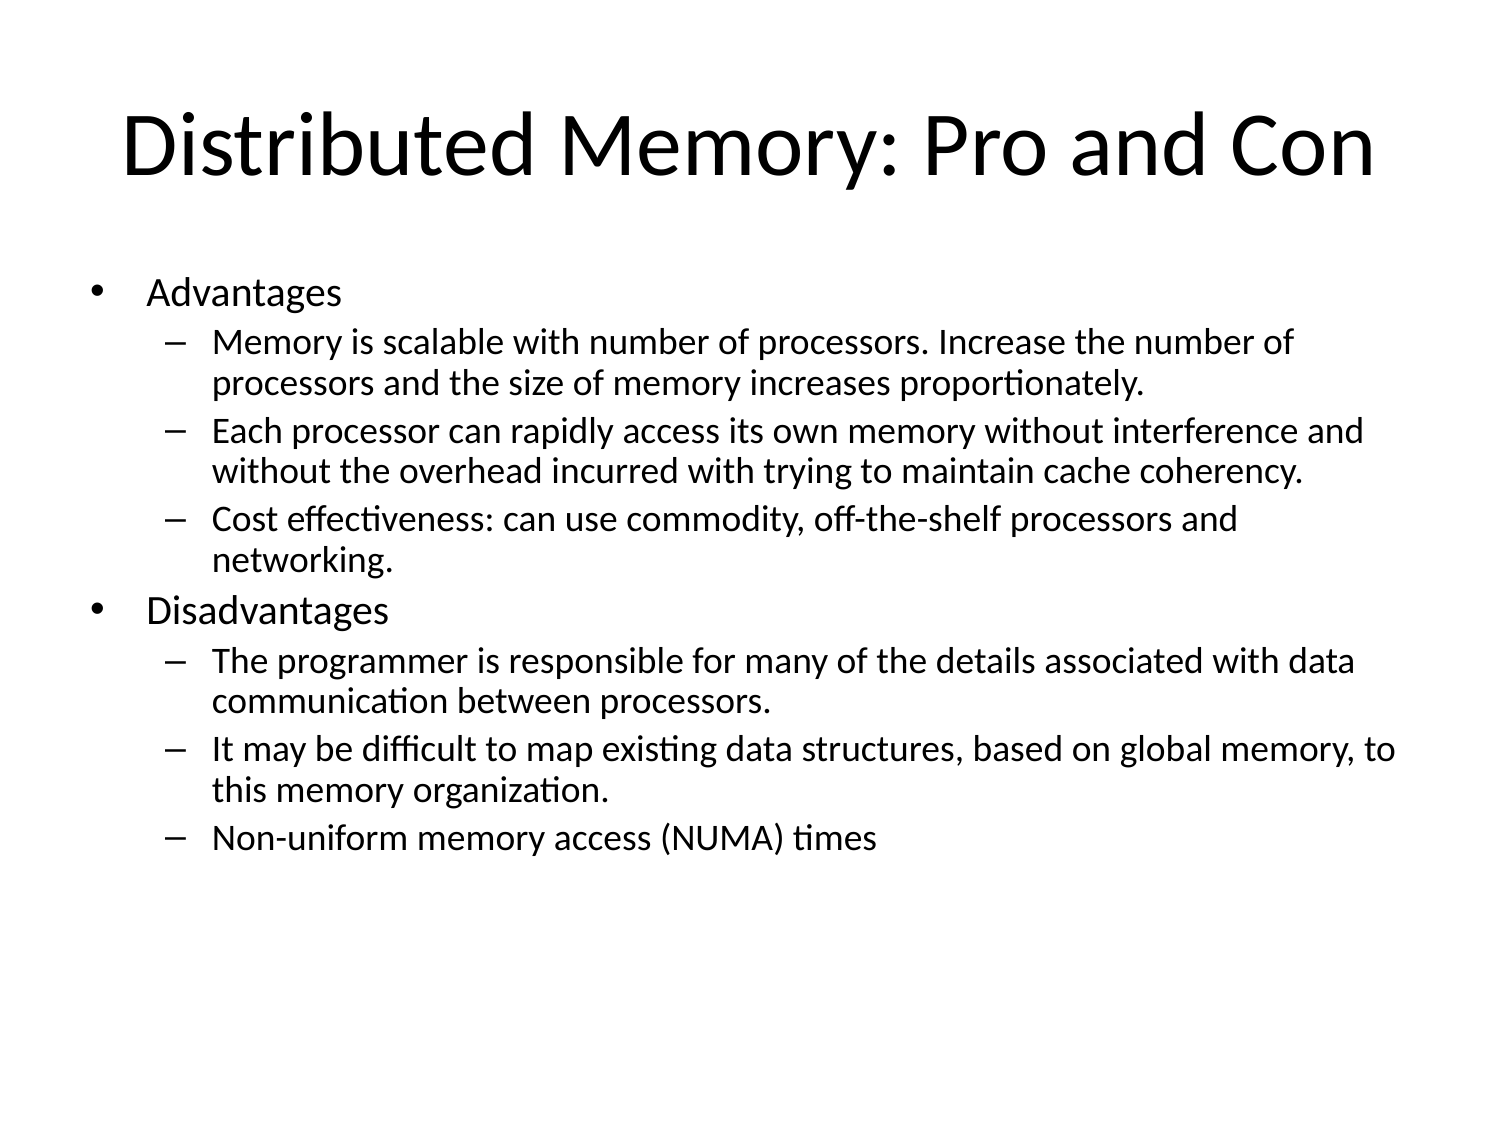

# Distributed Memory: Pro and Con
Advantages
Memory is scalable with number of processors. Increase the number of processors and the size of memory increases proportionately.
Each processor can rapidly access its own memory without interference and without the overhead incurred with trying to maintain cache coherency.
Cost effectiveness: can use commodity, off-the-shelf processors and networking.
Disadvantages
The programmer is responsible for many of the details associated with data communication between processors.
It may be difficult to map existing data structures, based on global memory, to this memory organization.
Non-uniform memory access (NUMA) times